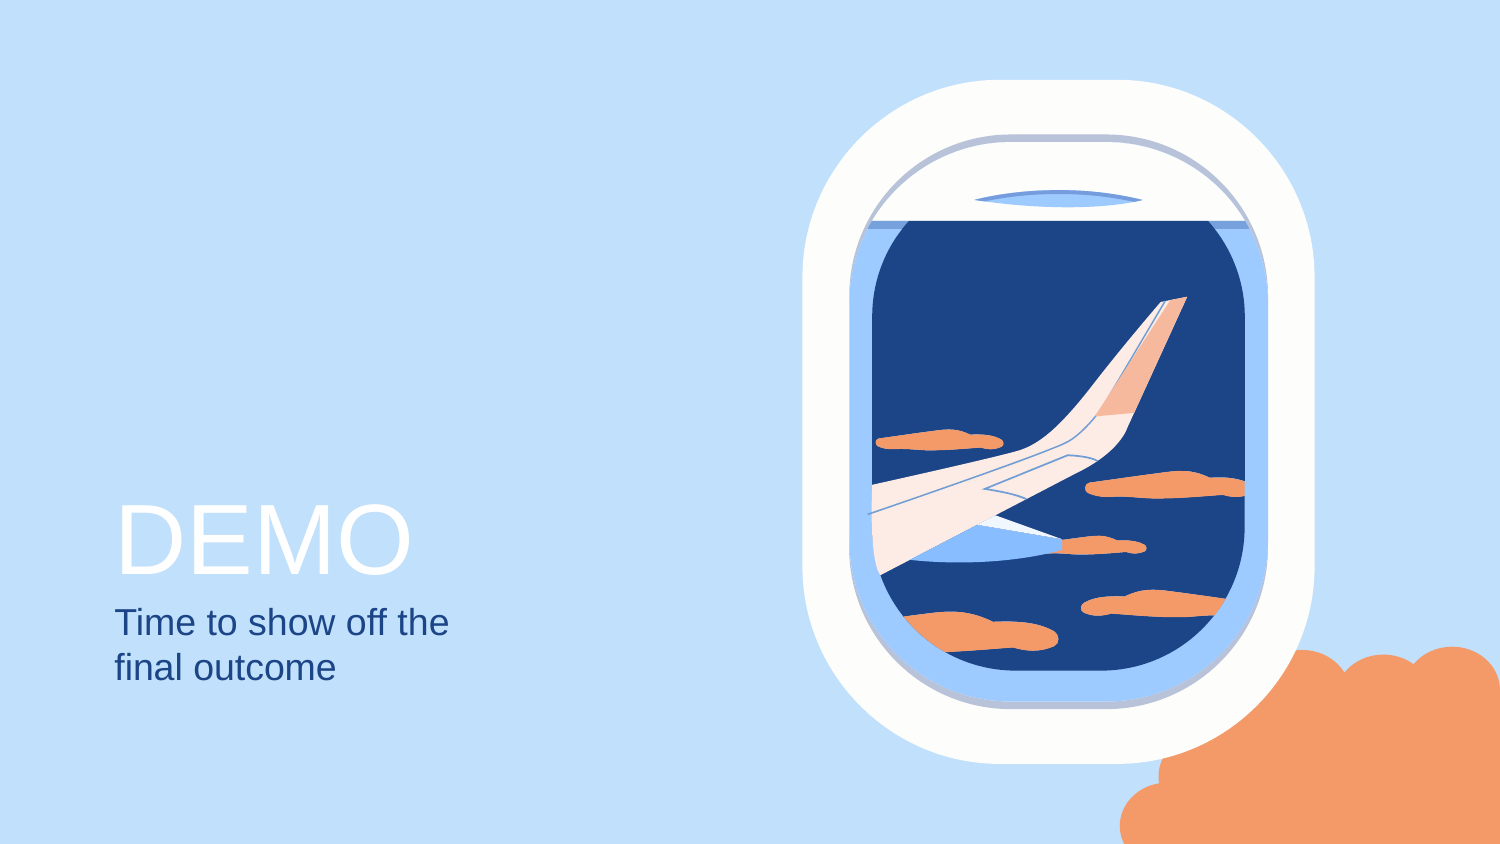

# DEMO
Time to show off the final outcome